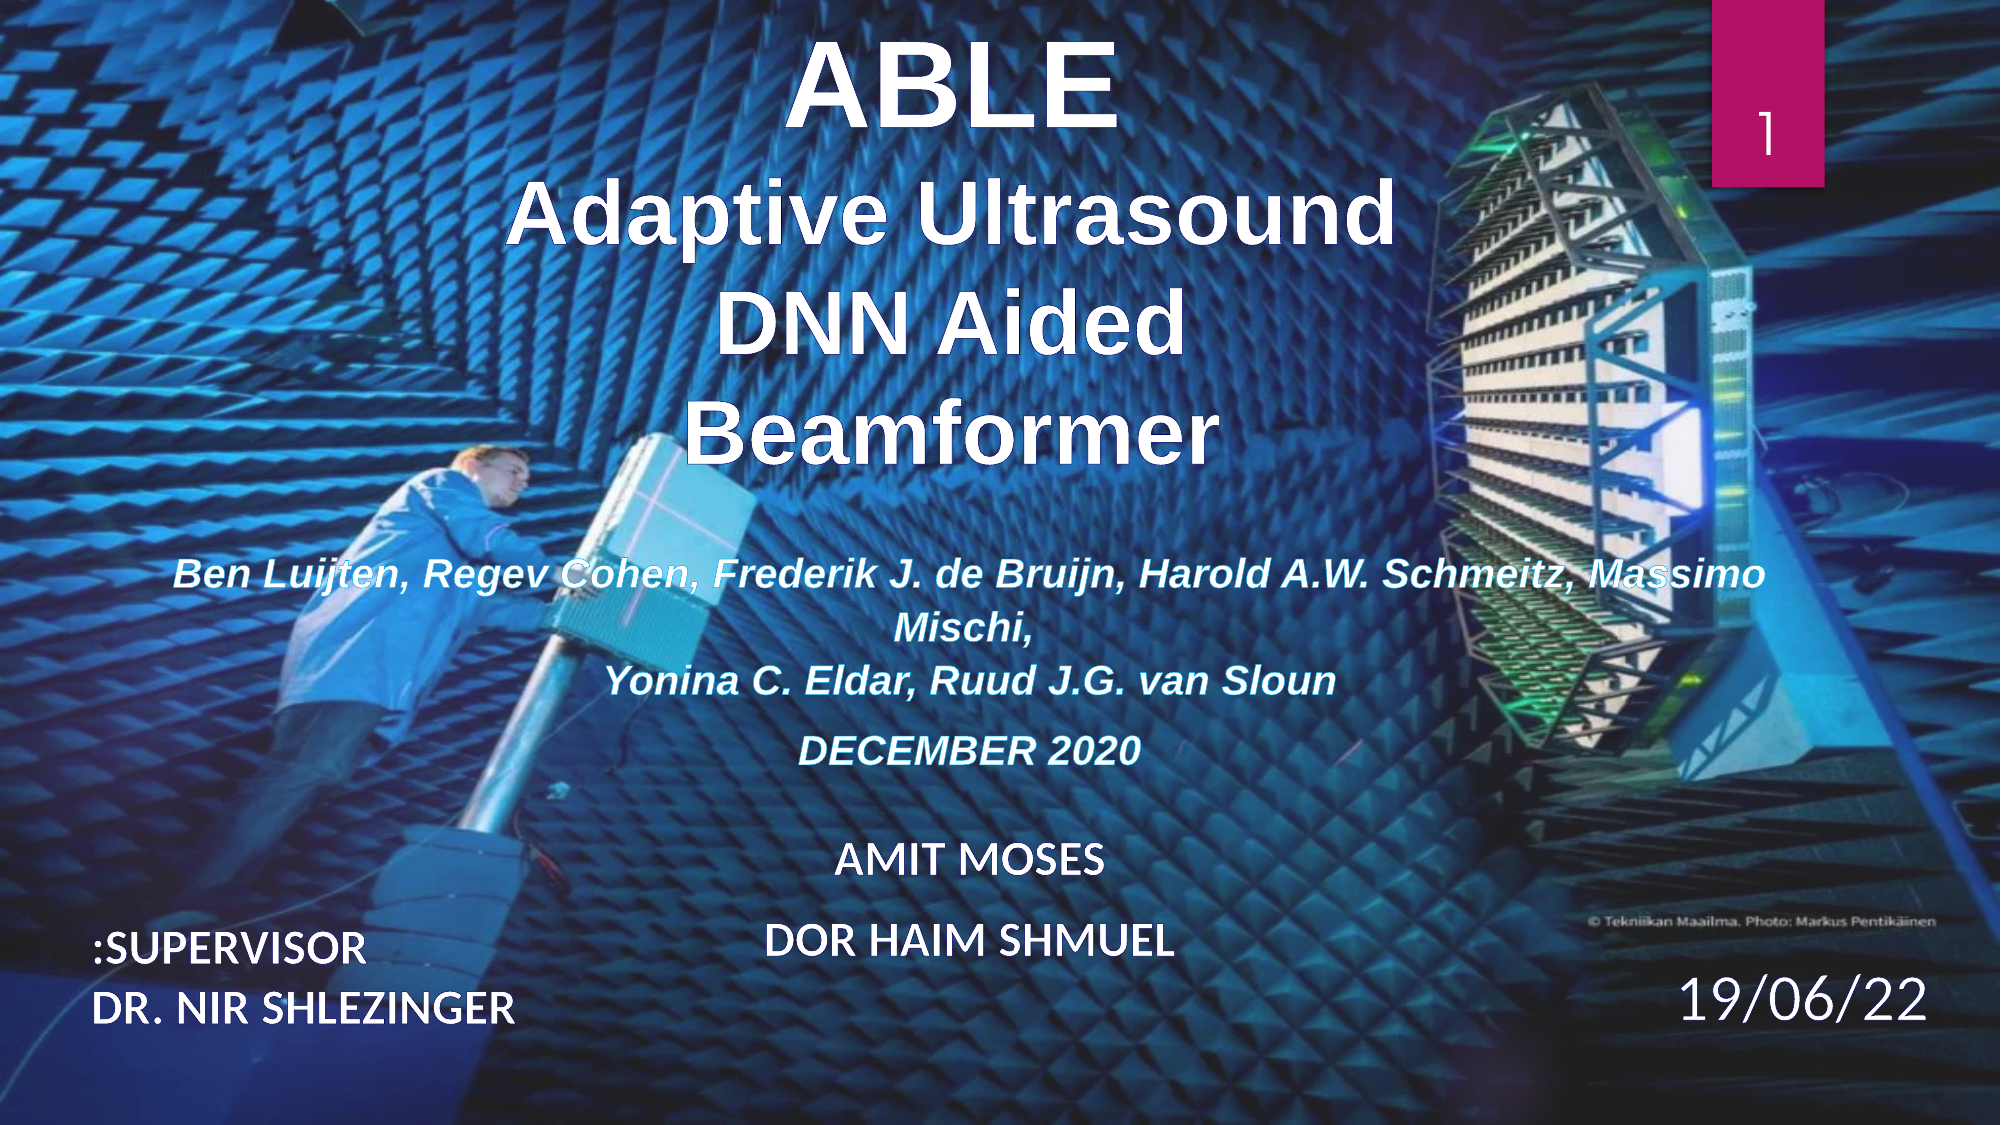

ABLE
Adaptive Ultrasound
 DNN Aided
Beamformer
1

Ben Luijten, Regev Cohen, Frederik J. de Bruijn, Harold A.W. Schmeitz, Massimo Mischi, 
Yonina C. Eldar, Ruud J.G. van Sloun
DECEMBER 2020
Amit Moses
Dor Haim Shmuel
Supervisor:
Dr. NiR Shlezinger
19/06/22